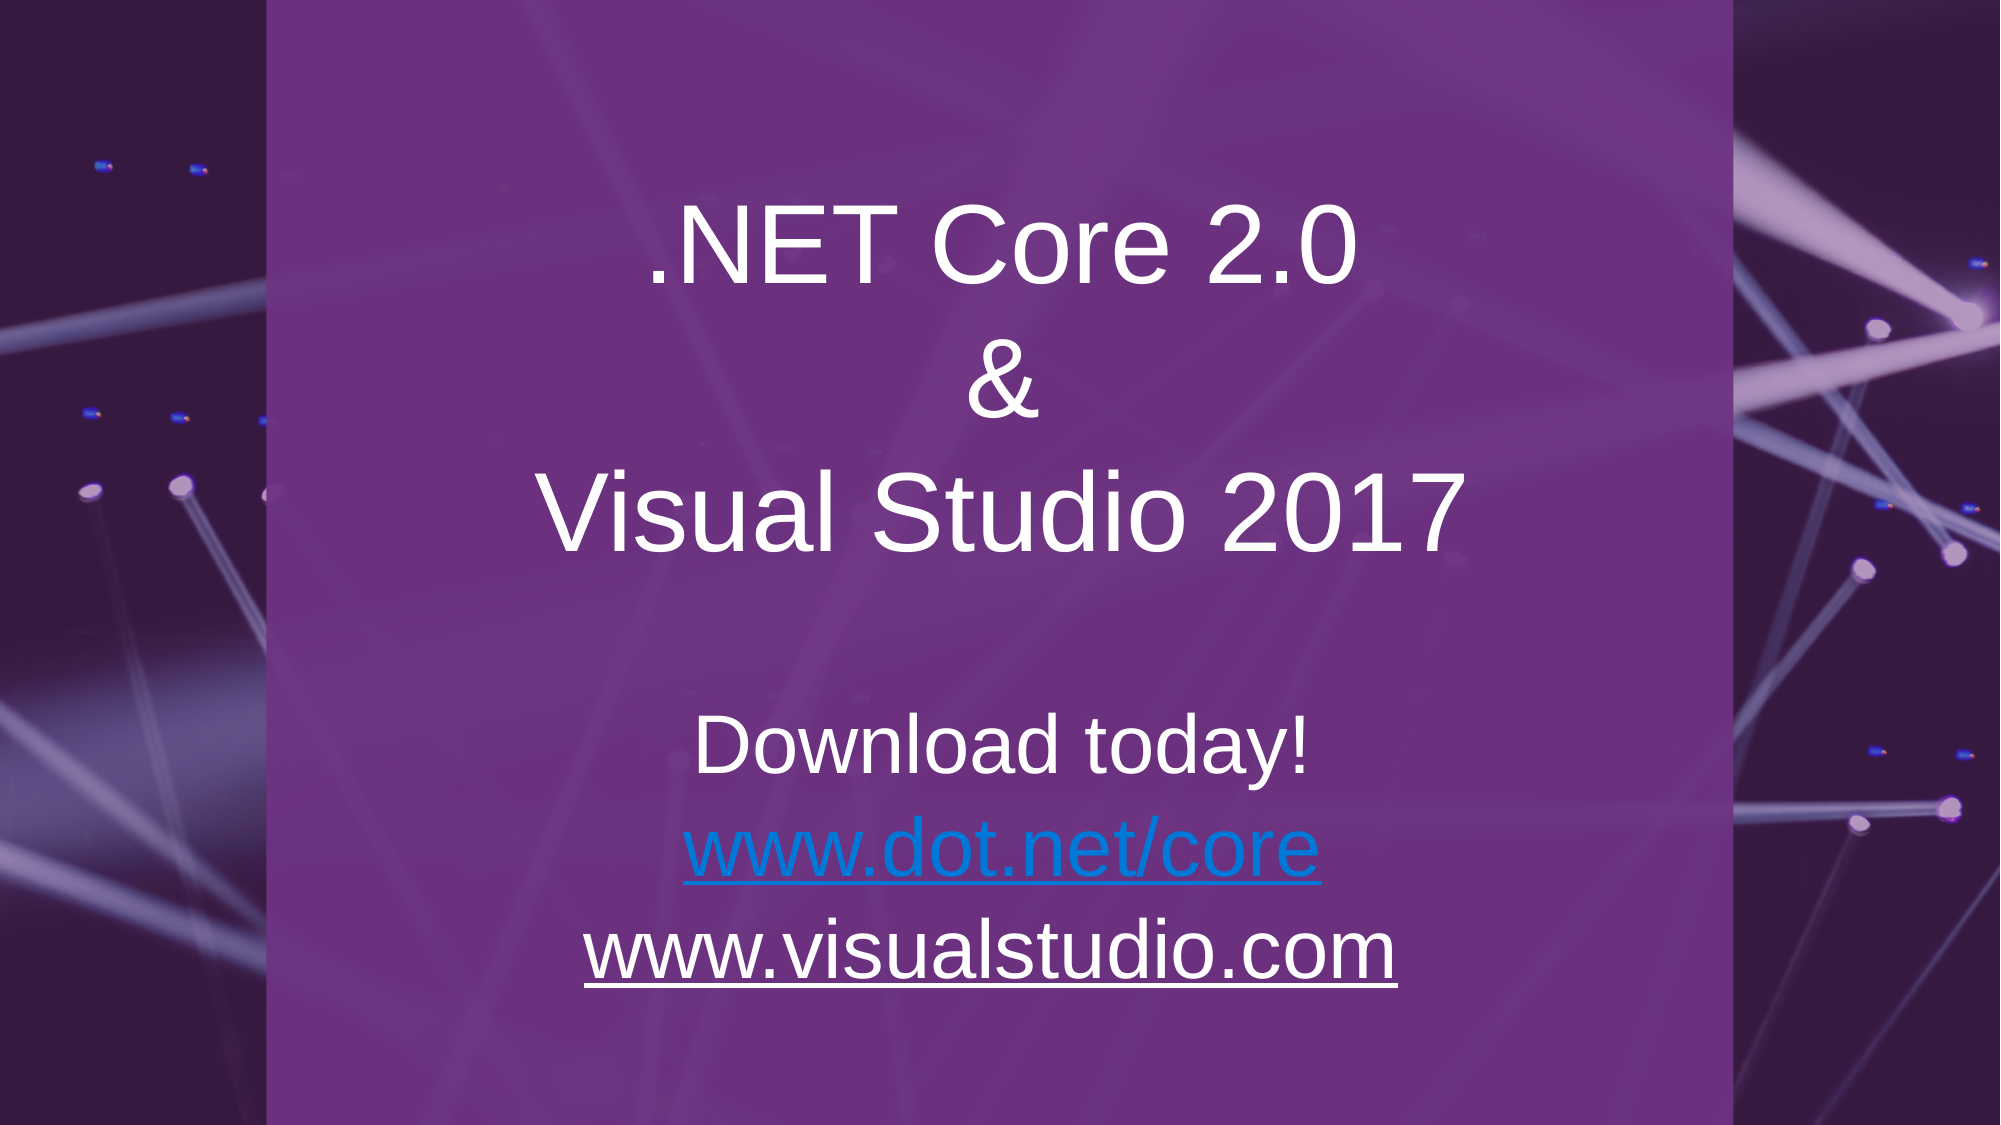

.NET Core 2.0
&
Visual Studio 2017
Download today!
www.dot.net/core
www.visualstudio.com